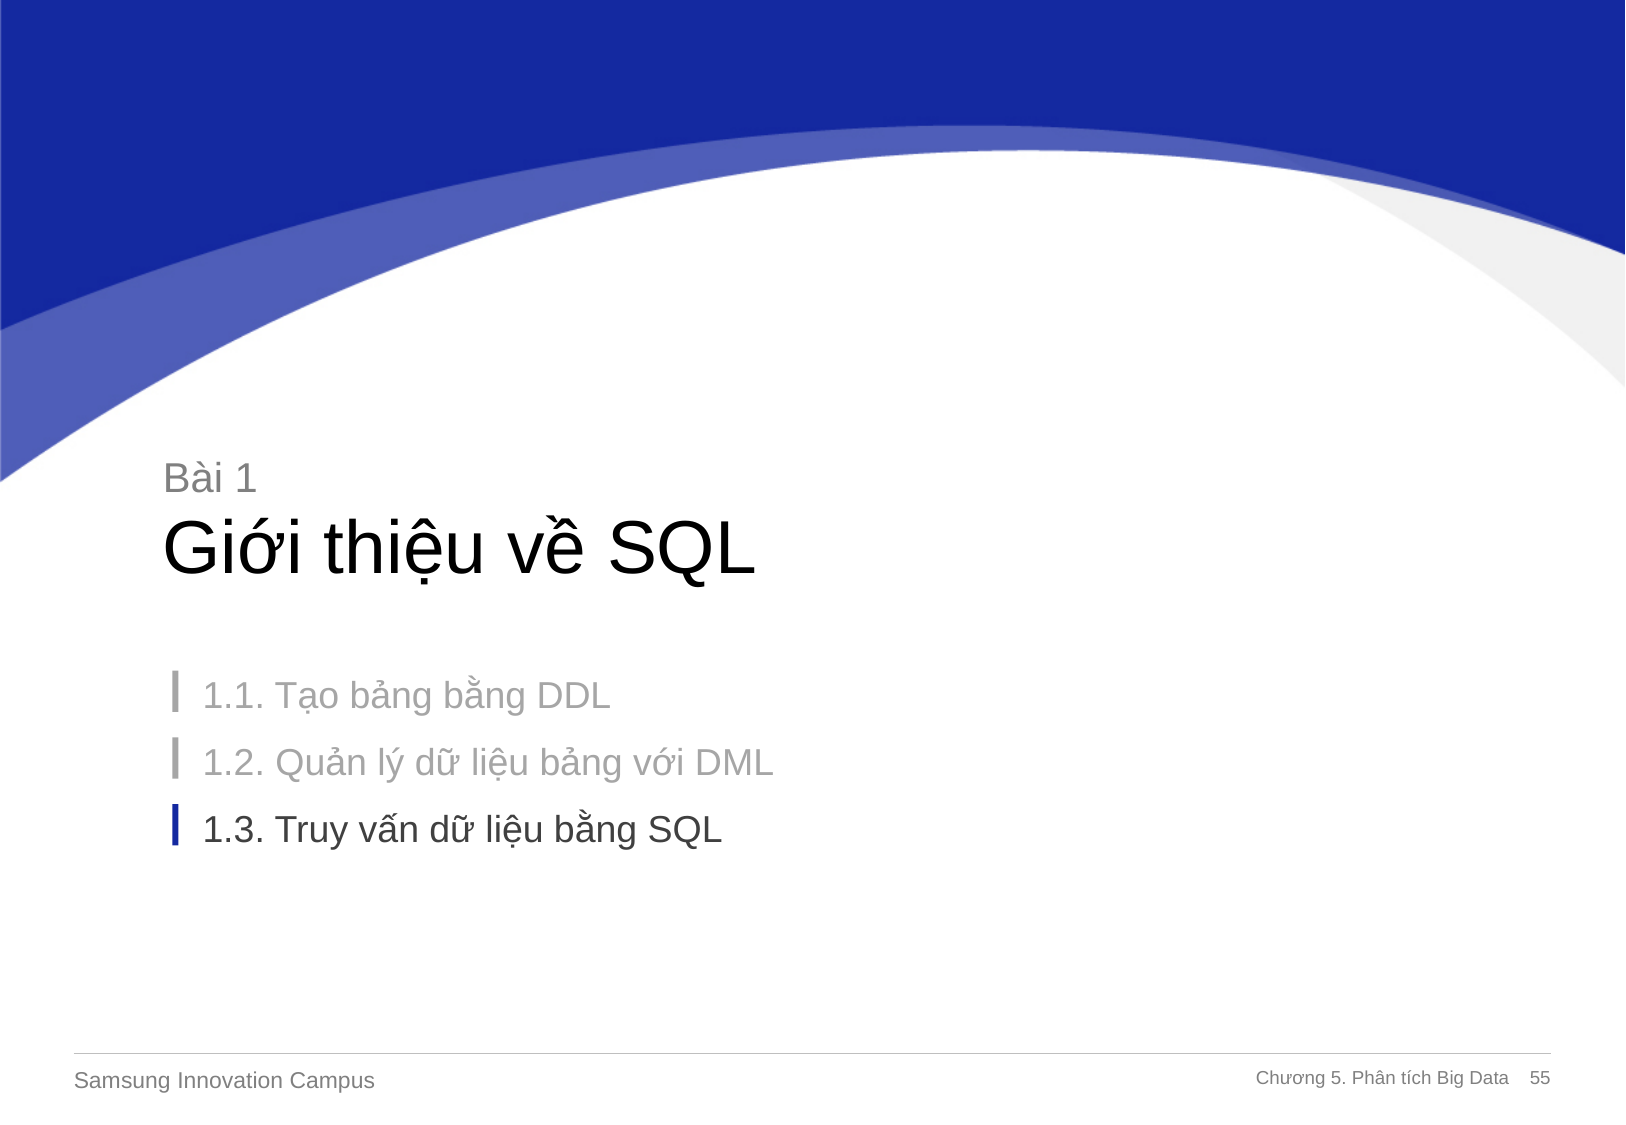

Bài 1
Giới thiệu về SQL

1.1. Tạo bảng bằng DDL

1.2. Quản lý dữ liệu bảng với DML

1.3. Truy vấn dữ liệu bằng SQL